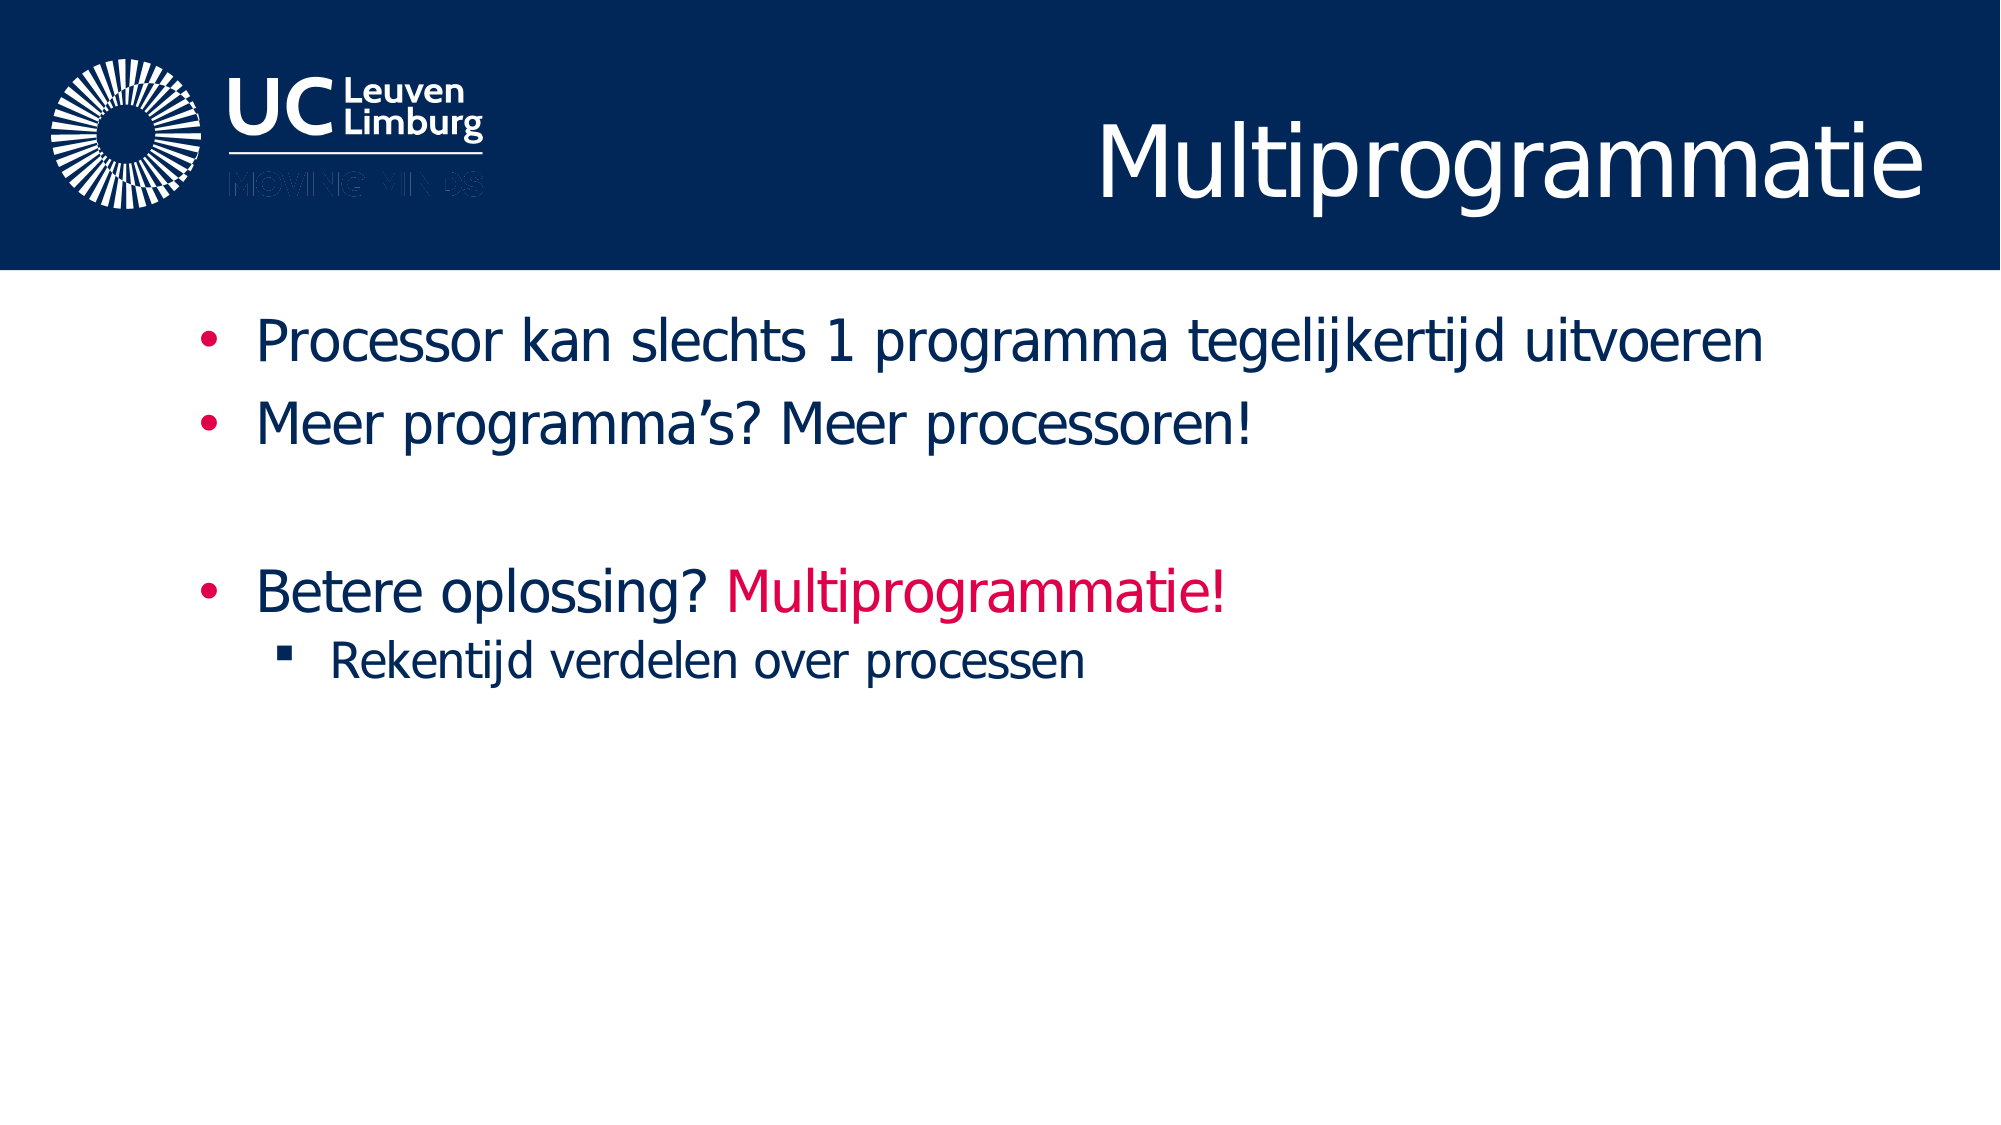

# Multiprogrammatie
Processor kan slechts 1 programma tegelijkertijd uitvoeren
Meer programma’s? Meer processoren!

Betere oplossing? Multiprogrammatie!
Rekentijd verdelen over processen